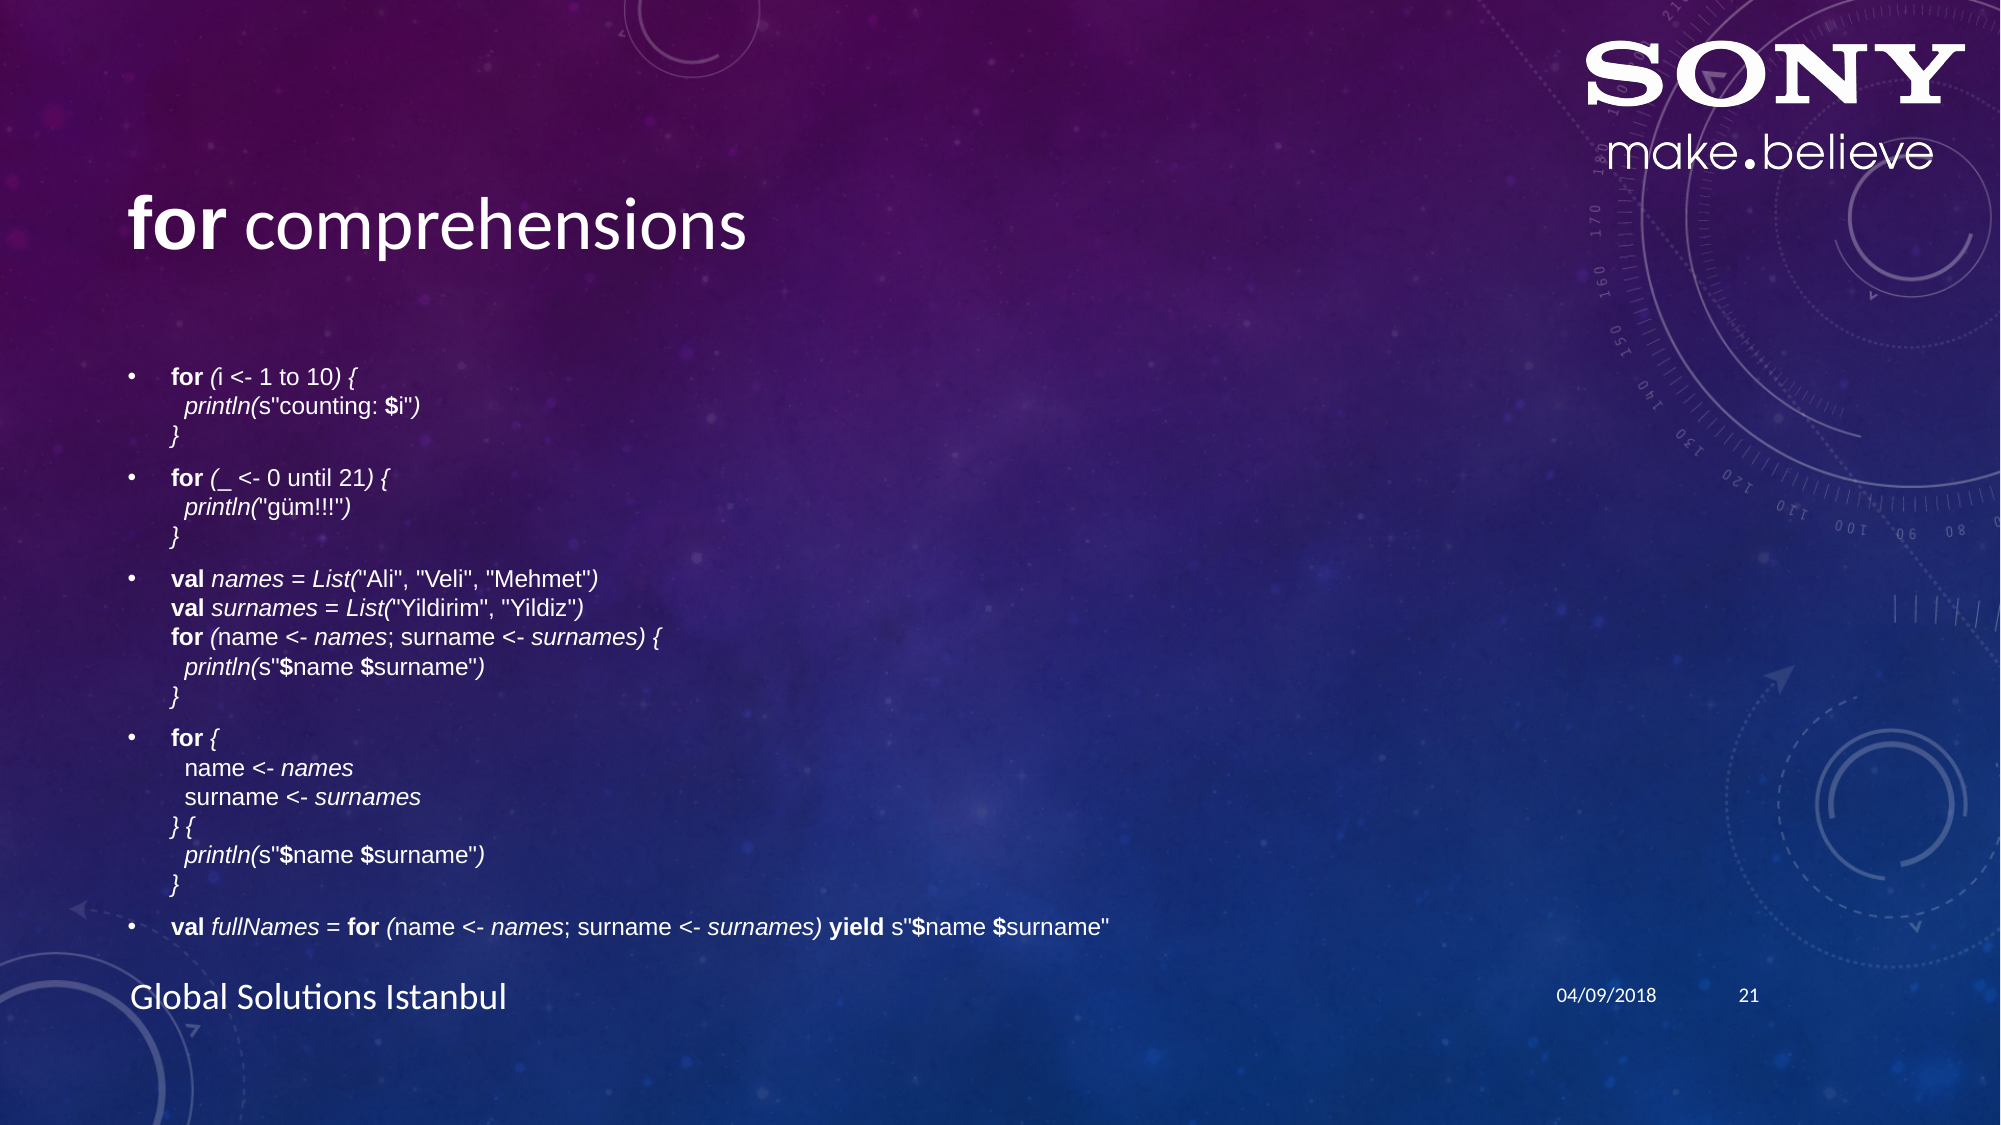

# for comprehensions
for (i <- 1 to 10) {
  println(s"counting: $i")
}
for (_ <- 0 until 21) {
  println("güm!!!")
}
val names = List("Ali", "Veli", "Mehmet")
val surnames = List("Yildirim", "Yildiz")
for (name <- names; surname <- surnames) {
  println(s"$name $surname")
}
for {
  name <- names
  surname <- surnames
} {
  println(s"$name $surname")
}
val fullNames = for (name <- names; surname <- surnames) yield s"$name $surname"
04/09/2018
21